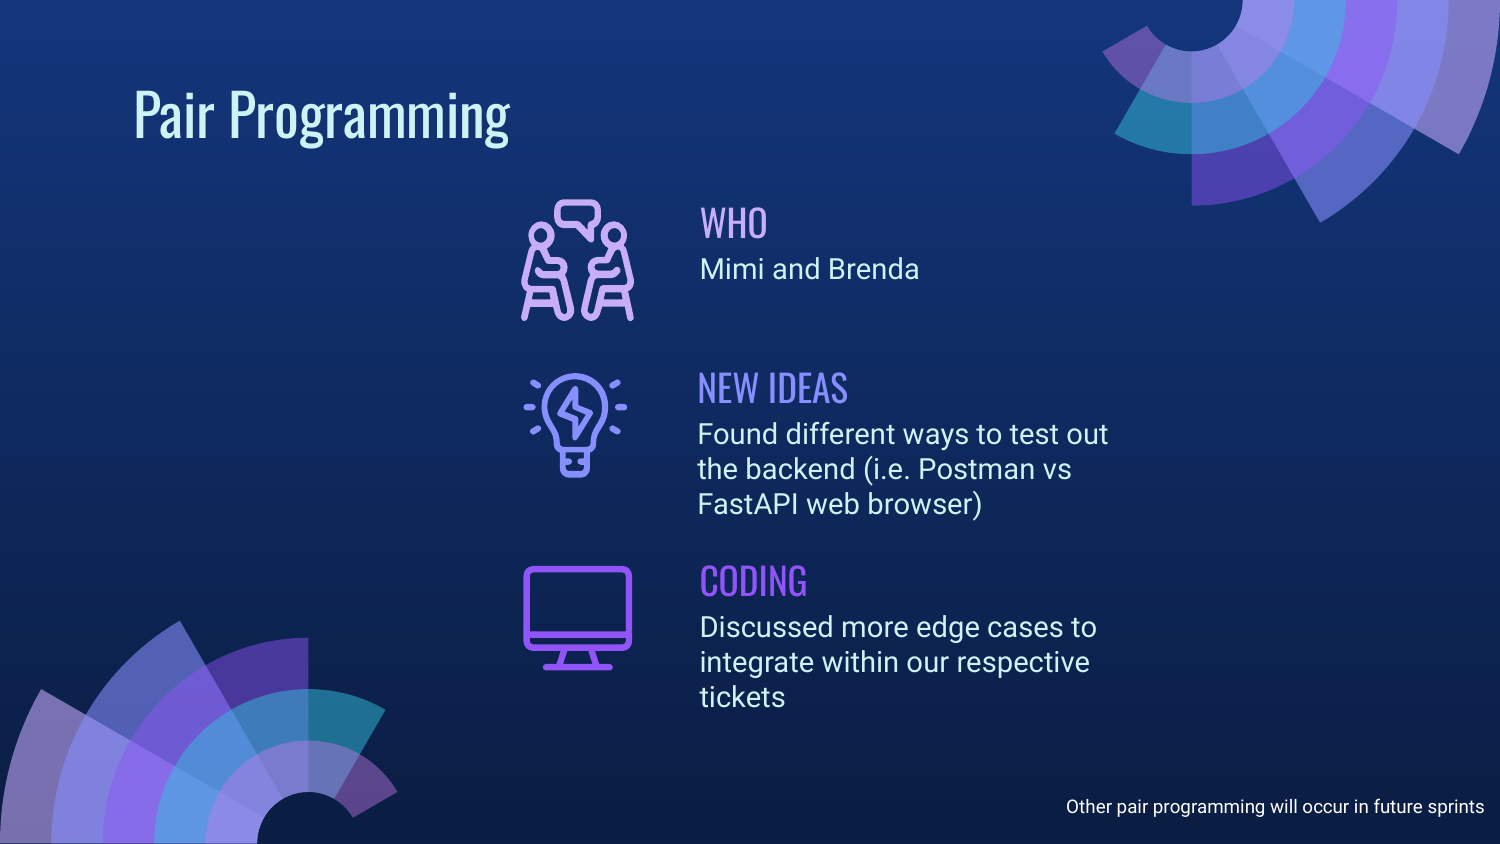

# Pair Programming
WHO

Mimi and Brenda
NEW IDEAS

Found different ways to test out the backend (i.e. Postman vs FastAPI web browser)

CODING

Discussed more edge cases to integrate within our respective tickets

Other pair programming will occur in future sprints